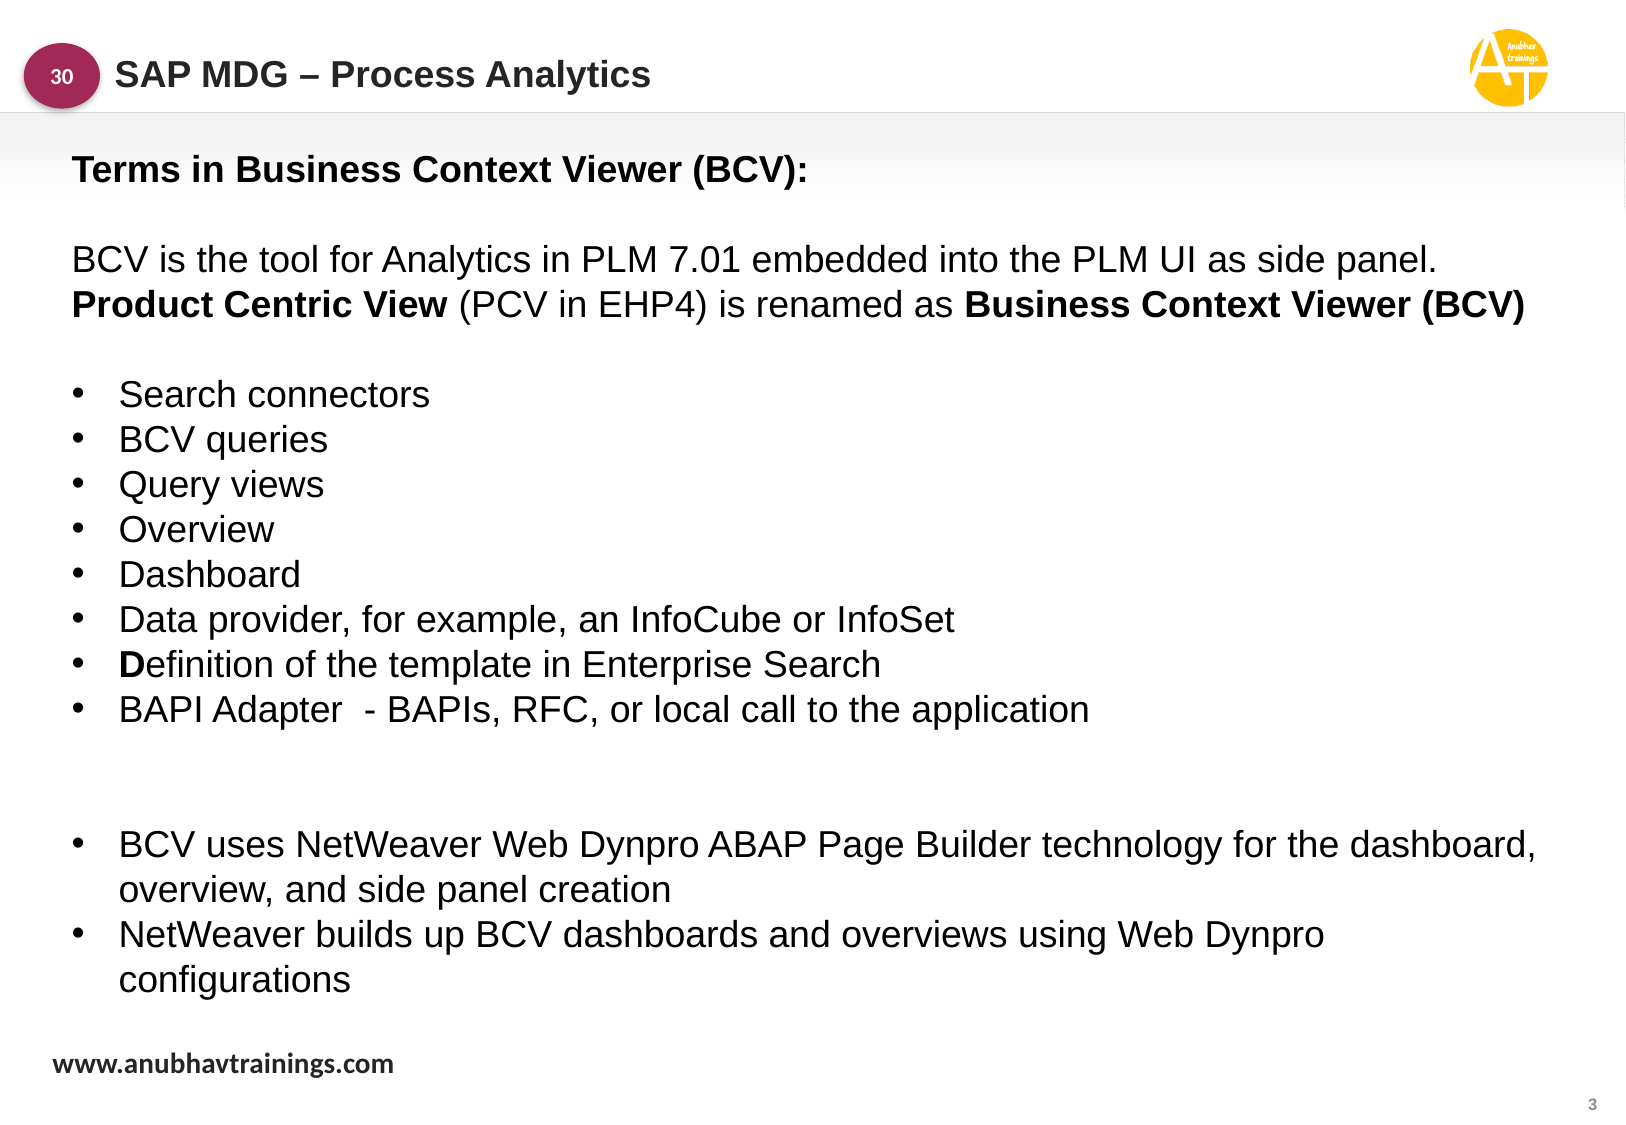

SAP MDG – Process Analytics
30
Terms in Business Context Viewer (BCV):

BCV is the tool for Analytics in PLM 7.01 embedded into the PLM UI as side panel. Product Centric View (PCV in EHP4) is renamed as Business Context Viewer (BCV)

Search connectors
BCV queries
Query views
Overview
Dashboard
Data provider, for example, an InfoCube or InfoSet
Definition of the template in Enterprise Search
BAPI Adapter  - BAPIs, RFC, or local call to the application

BCV uses NetWeaver Web Dynpro ABAP Page Builder technology for the dashboard, overview, and side panel creation
NetWeaver builds up BCV dashboards and overviews using Web Dynpro configurations